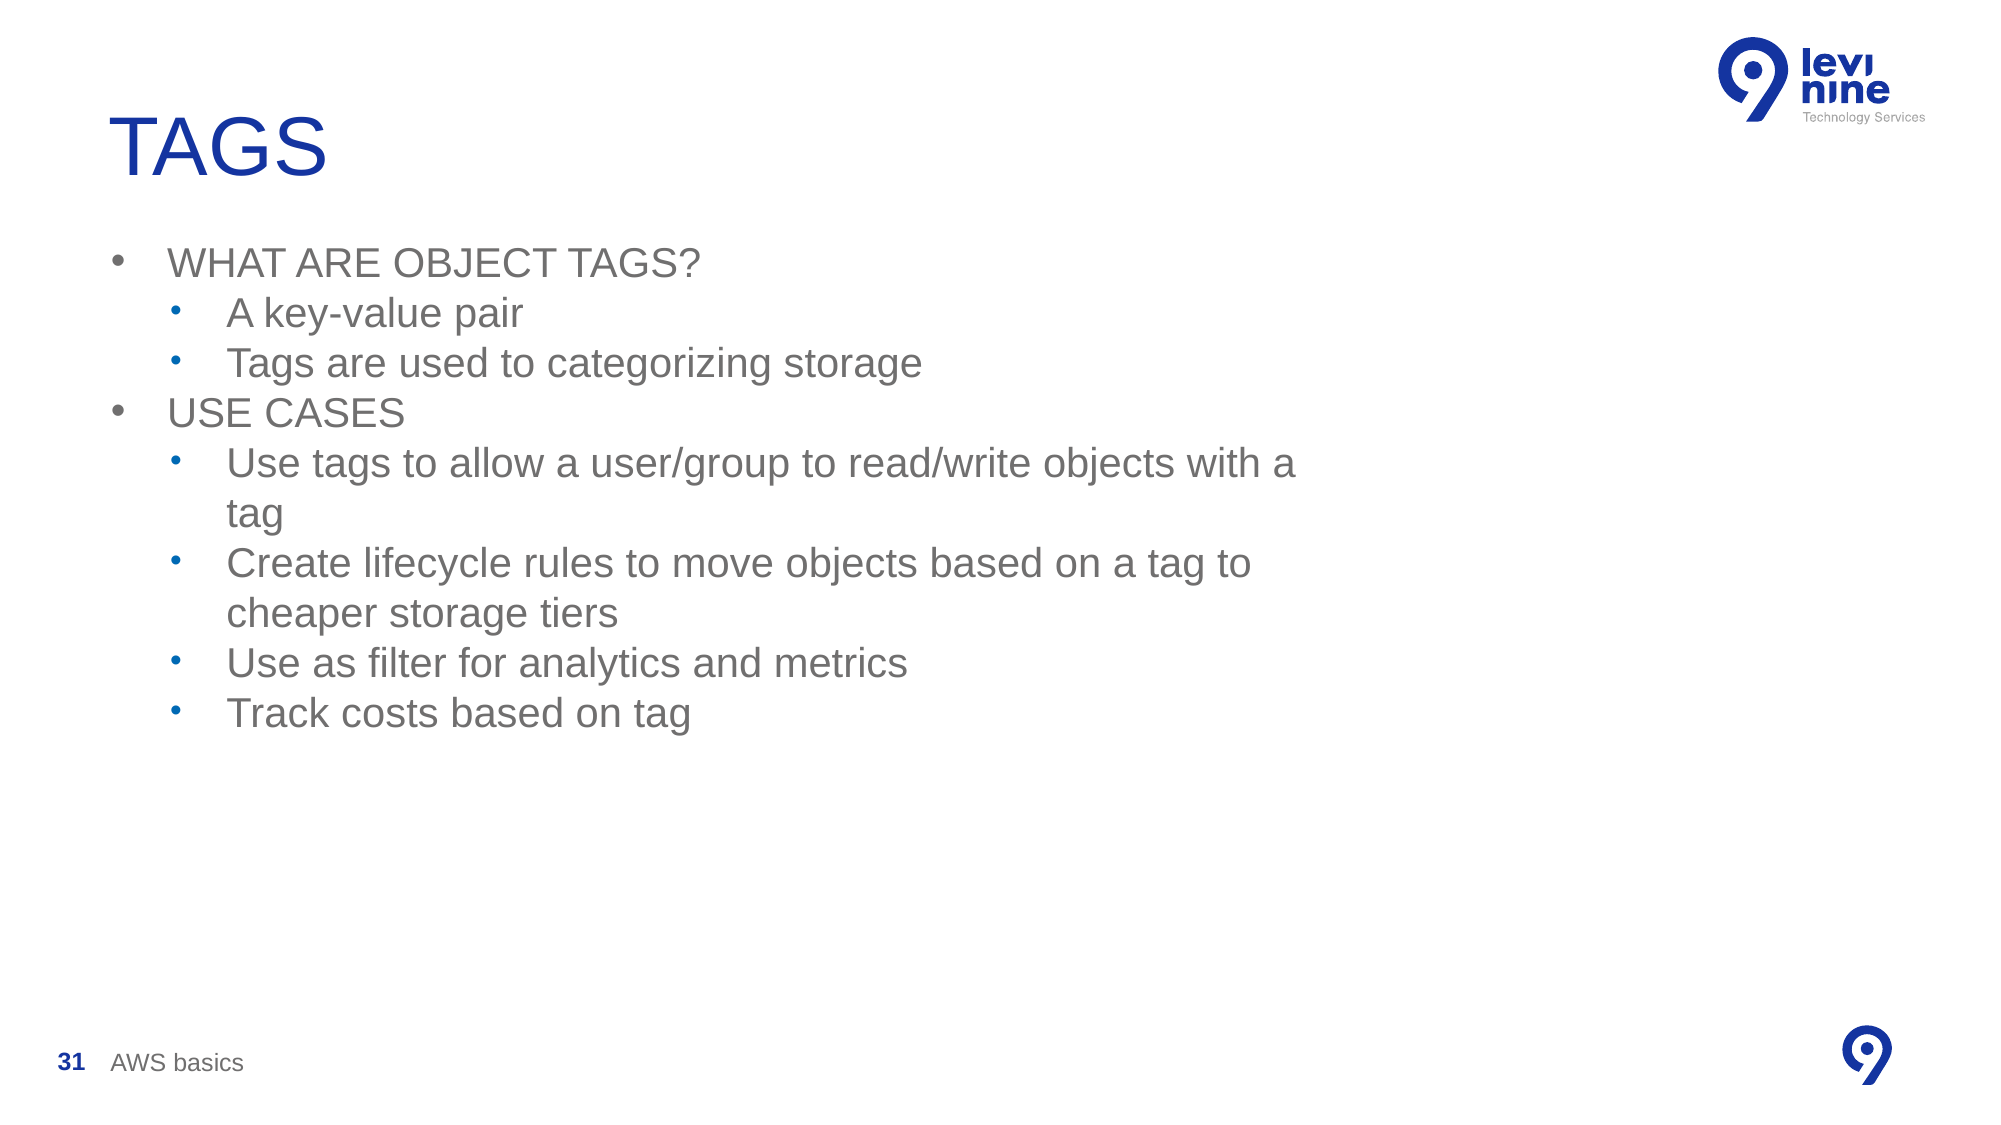

# Tags
WHAT ARE OBJECT TAGS?
A key-value pair
Tags are used to categorizing storage
USE CASES
Use tags to allow a user/group to read/write objects with a tag
Create lifecycle rules to move objects based on a tag to cheaper storage tiers
Use as filter for analytics and metrics
Track costs based on tag
AWS basics
31